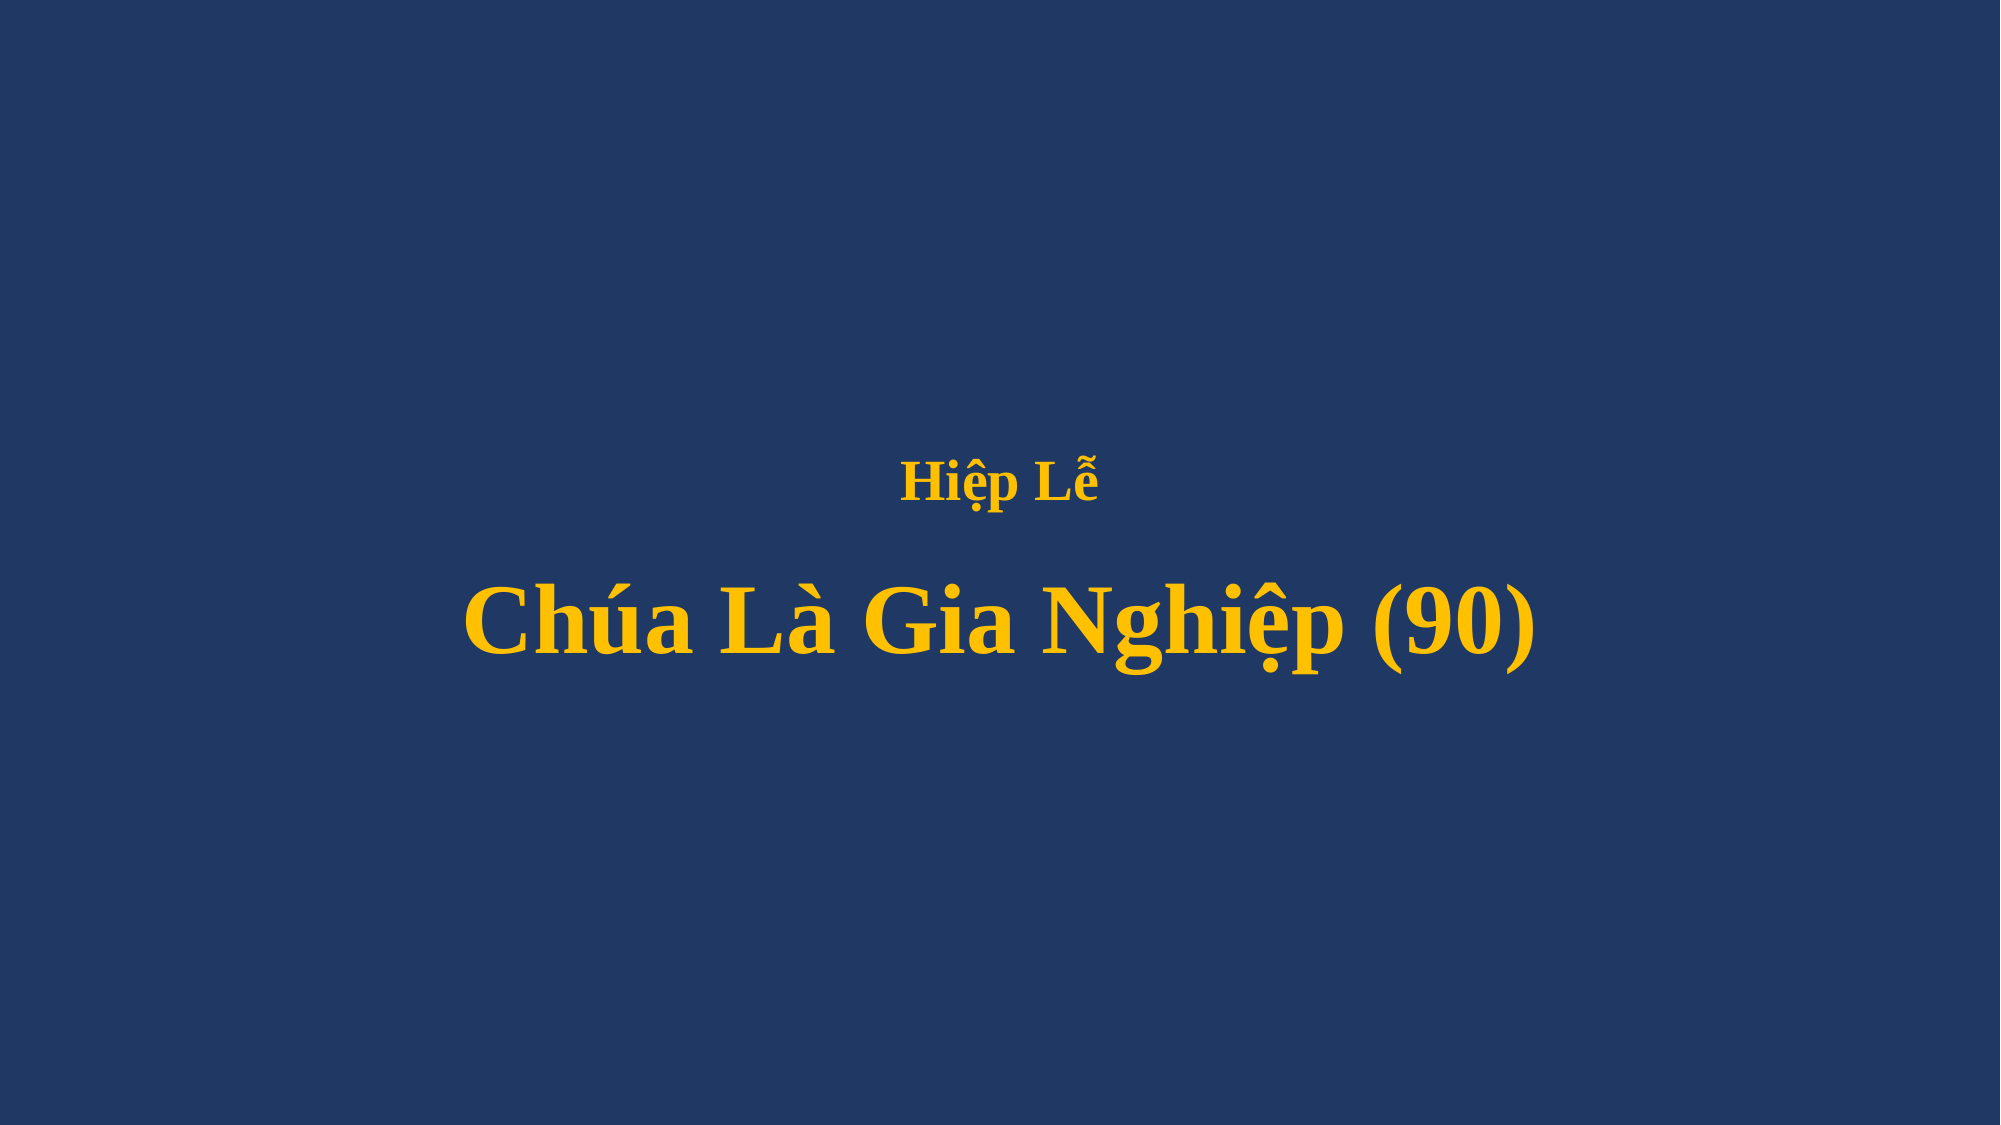

# Hiệp Lễ Chúa Là Gia Nghiệp (90)